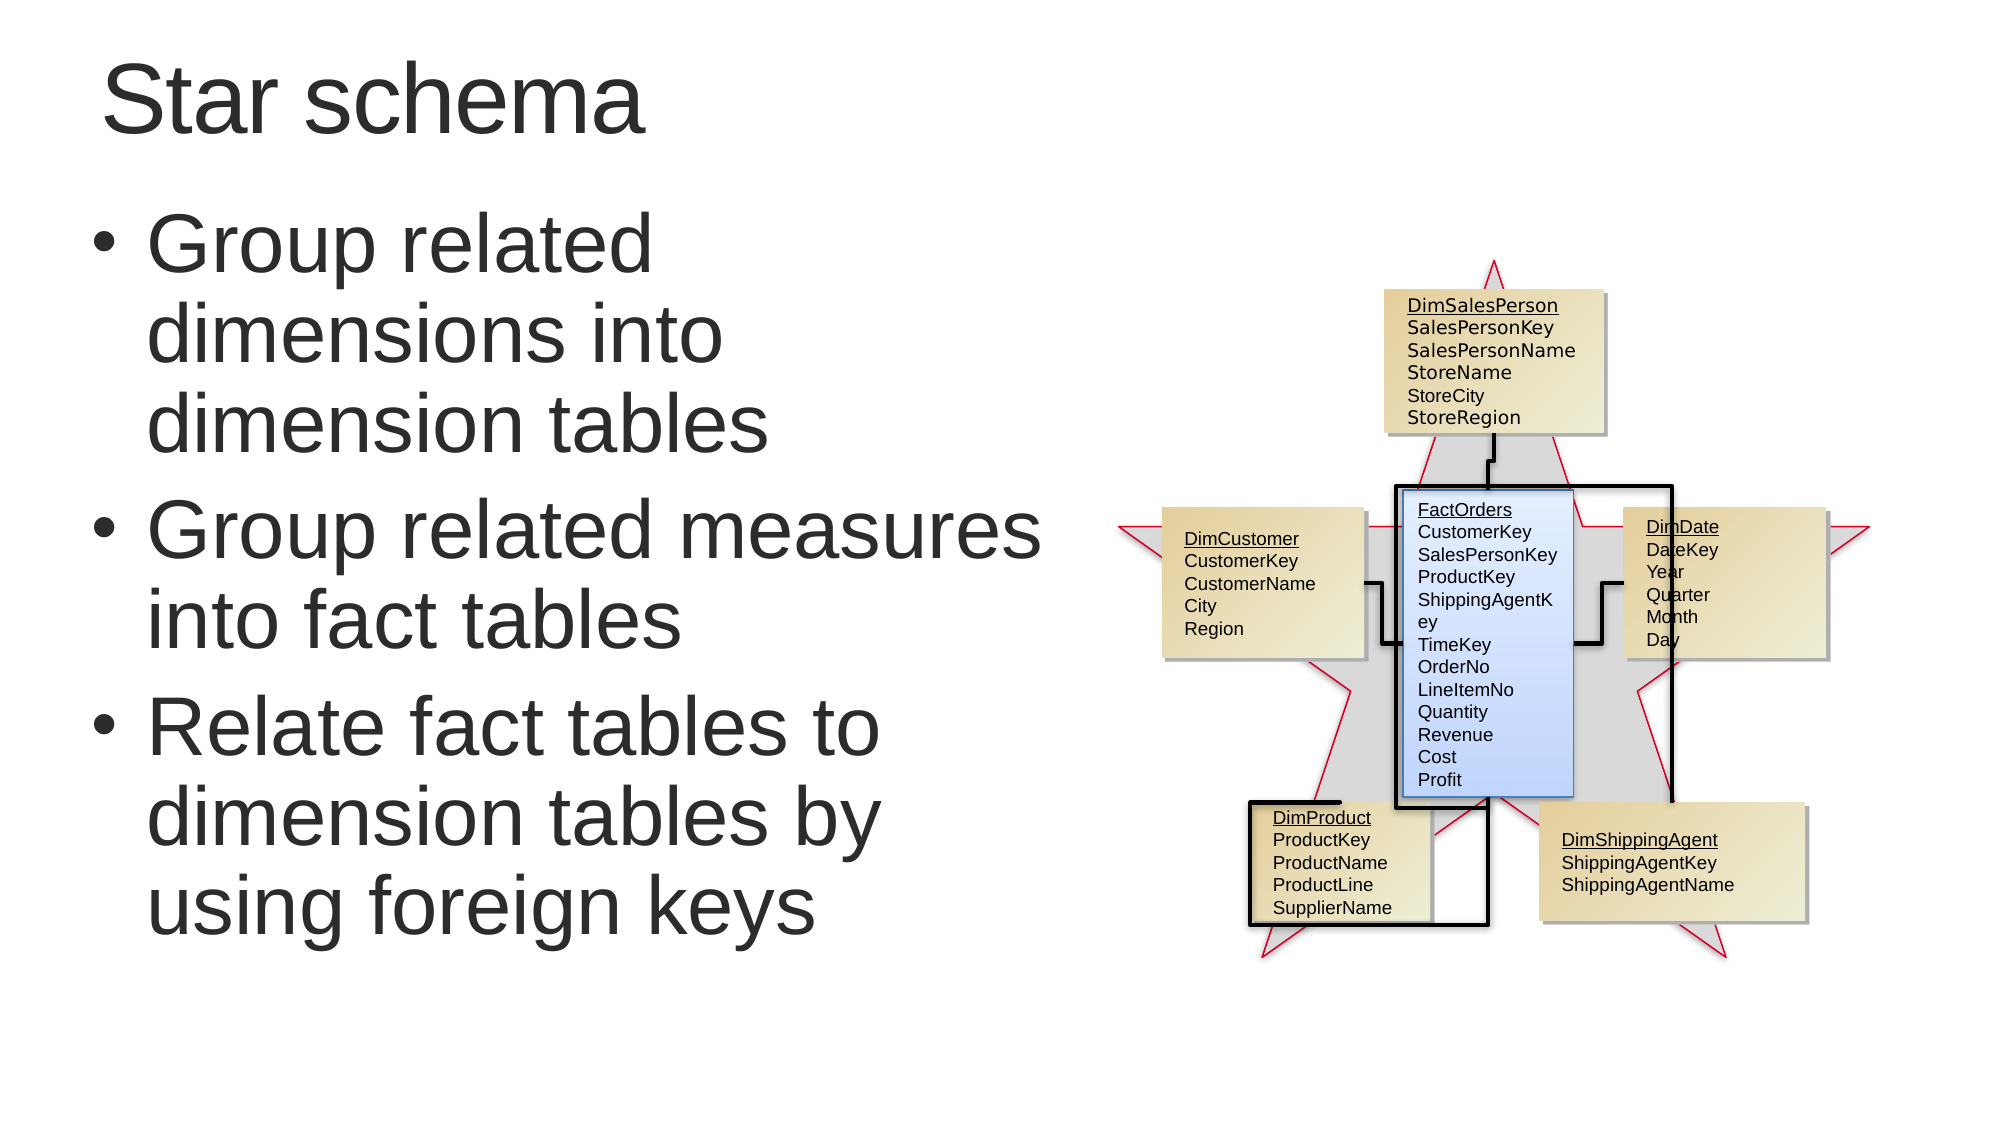

# Star schema
Group related dimensions into dimension tables
Group related measures into fact tables
Relate fact tables to dimension tables by using foreign keys

DimSalesPerson
SalesPersonKey
SalesPersonName
StoreName
StoreCity
StoreRegion
FactOrders
CustomerKey
SalesPersonKey
ProductKey
ShippingAgentKey
TimeKey
OrderNo
LineItemNo
Quantity
Revenue
Cost
Profit
DimCustomer
CustomerKey
CustomerName
City
Region
DimDate
DateKey
Year
Quarter
Month
Day
DimProduct
ProductKey
ProductName
ProductLine
SupplierName
DimShippingAgent
ShippingAgentKey
ShippingAgentName